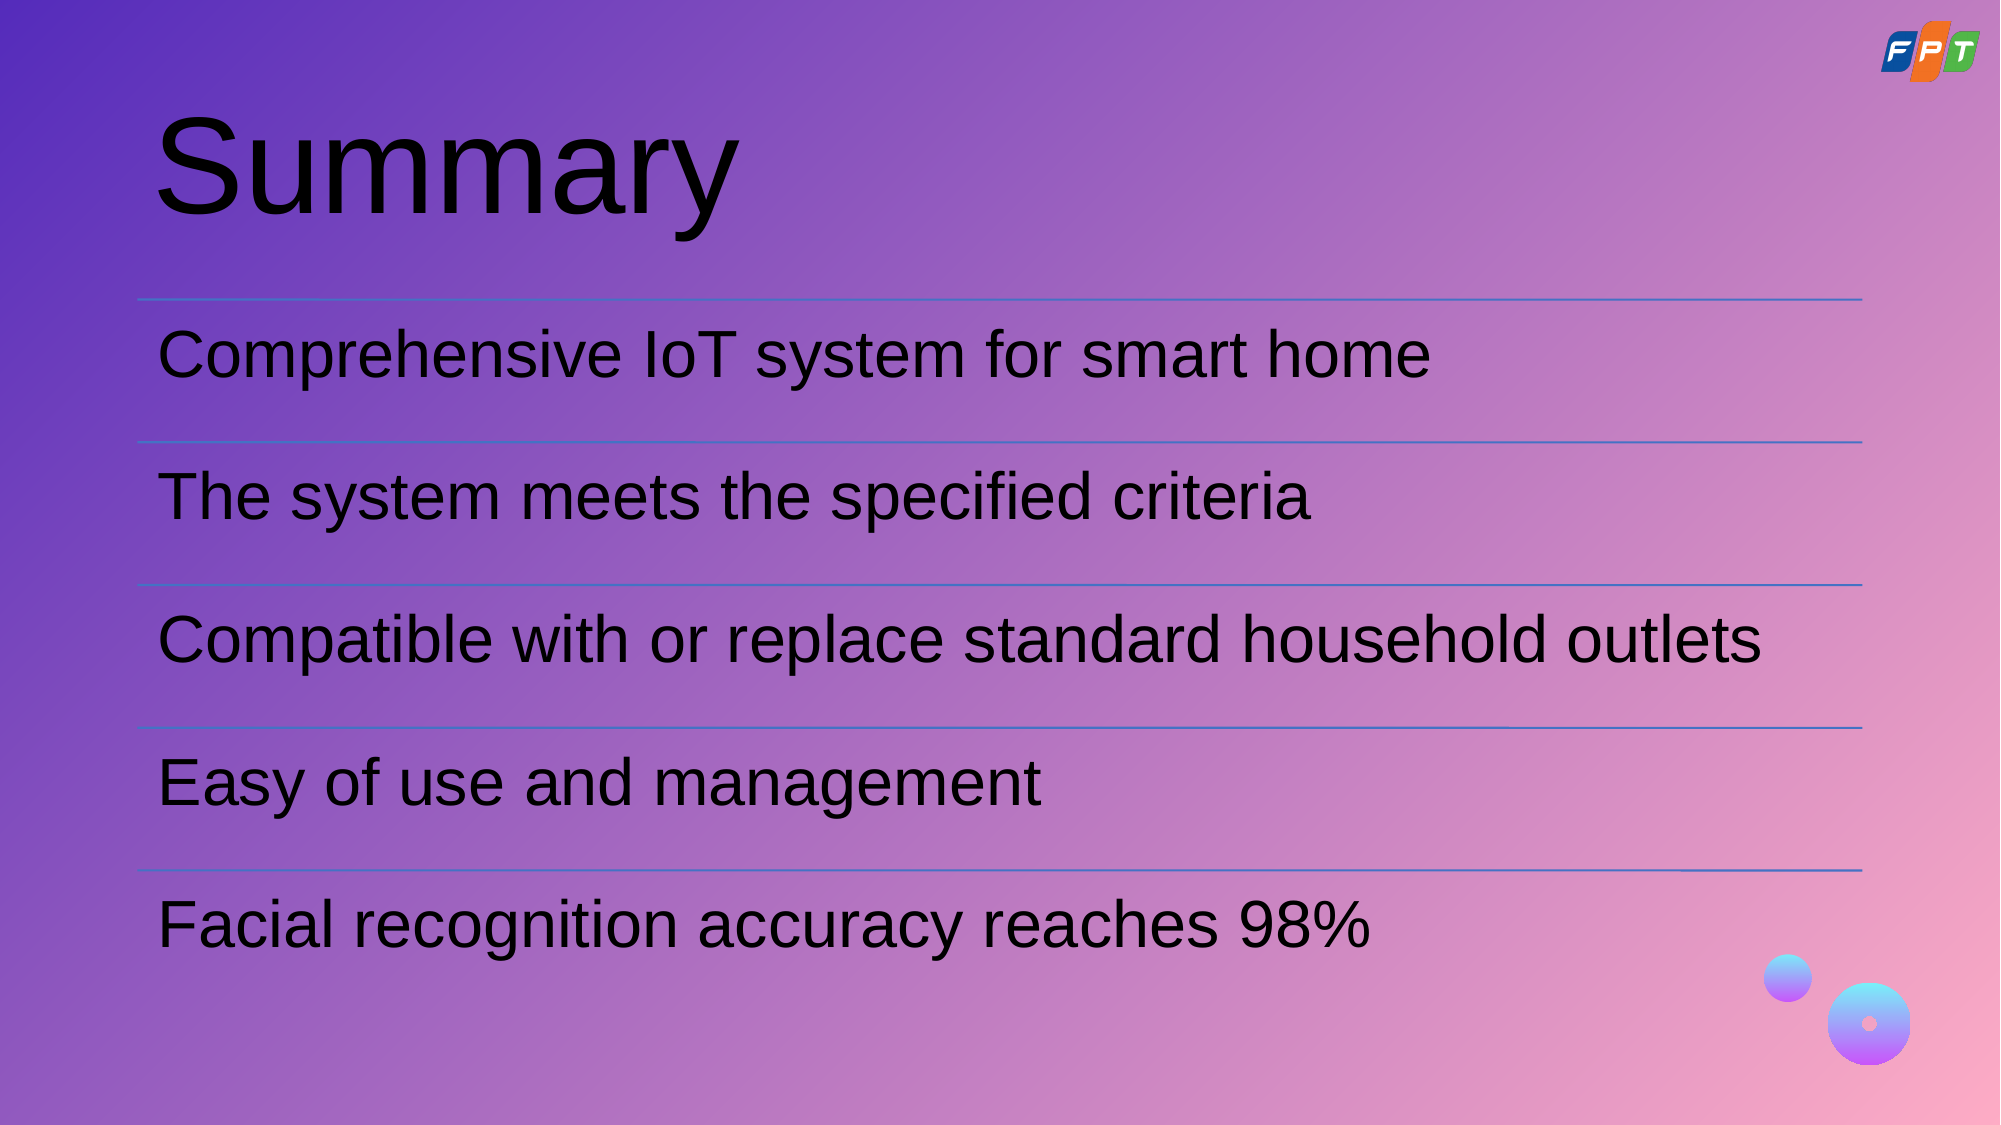

# Summary
Comprehensive IoT system for smart home
The system meets the specified criteria
Compatible with or replace standard household outlets
Easy of use and management
Facial recognition accuracy reaches 98%